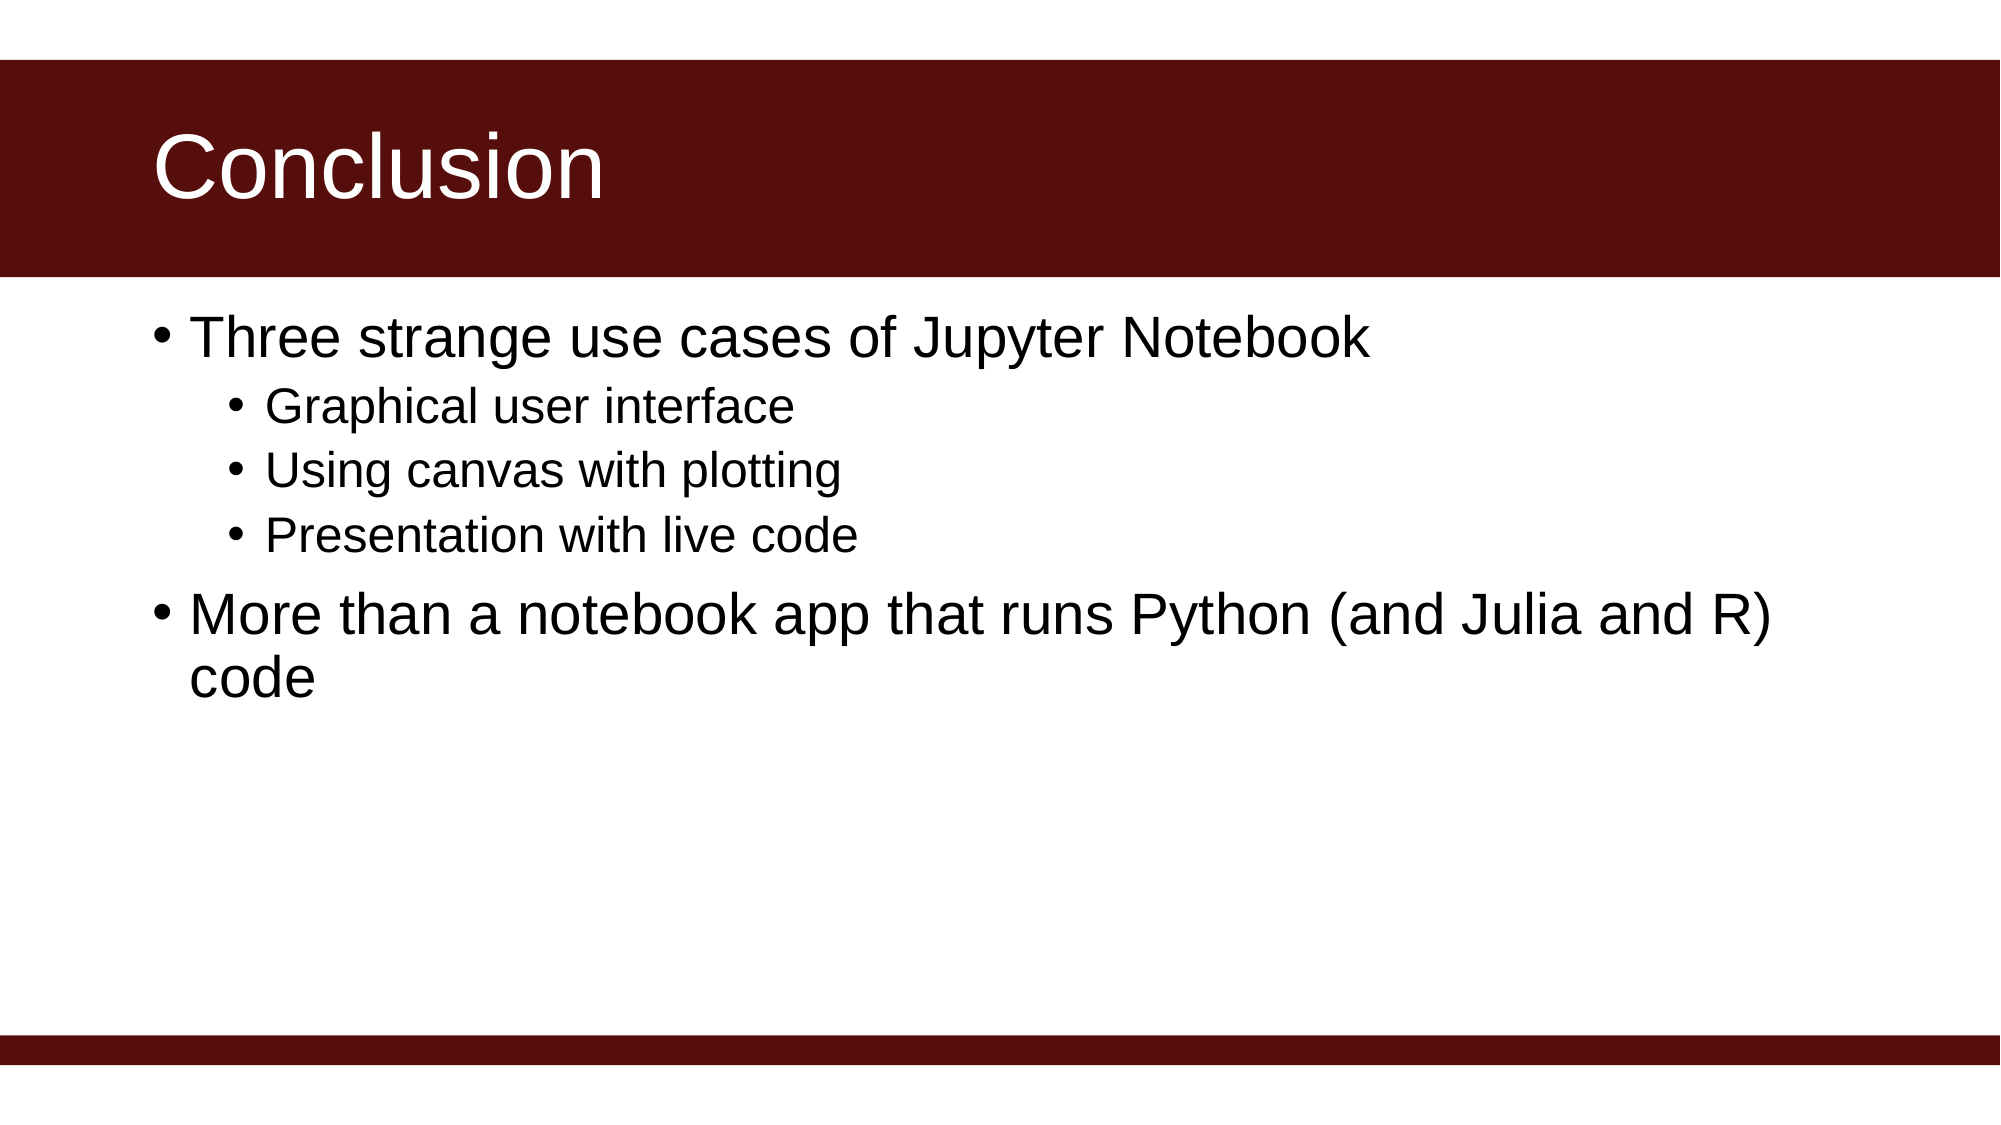

# Conclusion
Three strange use cases of Jupyter Notebook
Graphical user interface
Using canvas with plotting
Presentation with live code
More than a notebook app that runs Python (and Julia and R) code